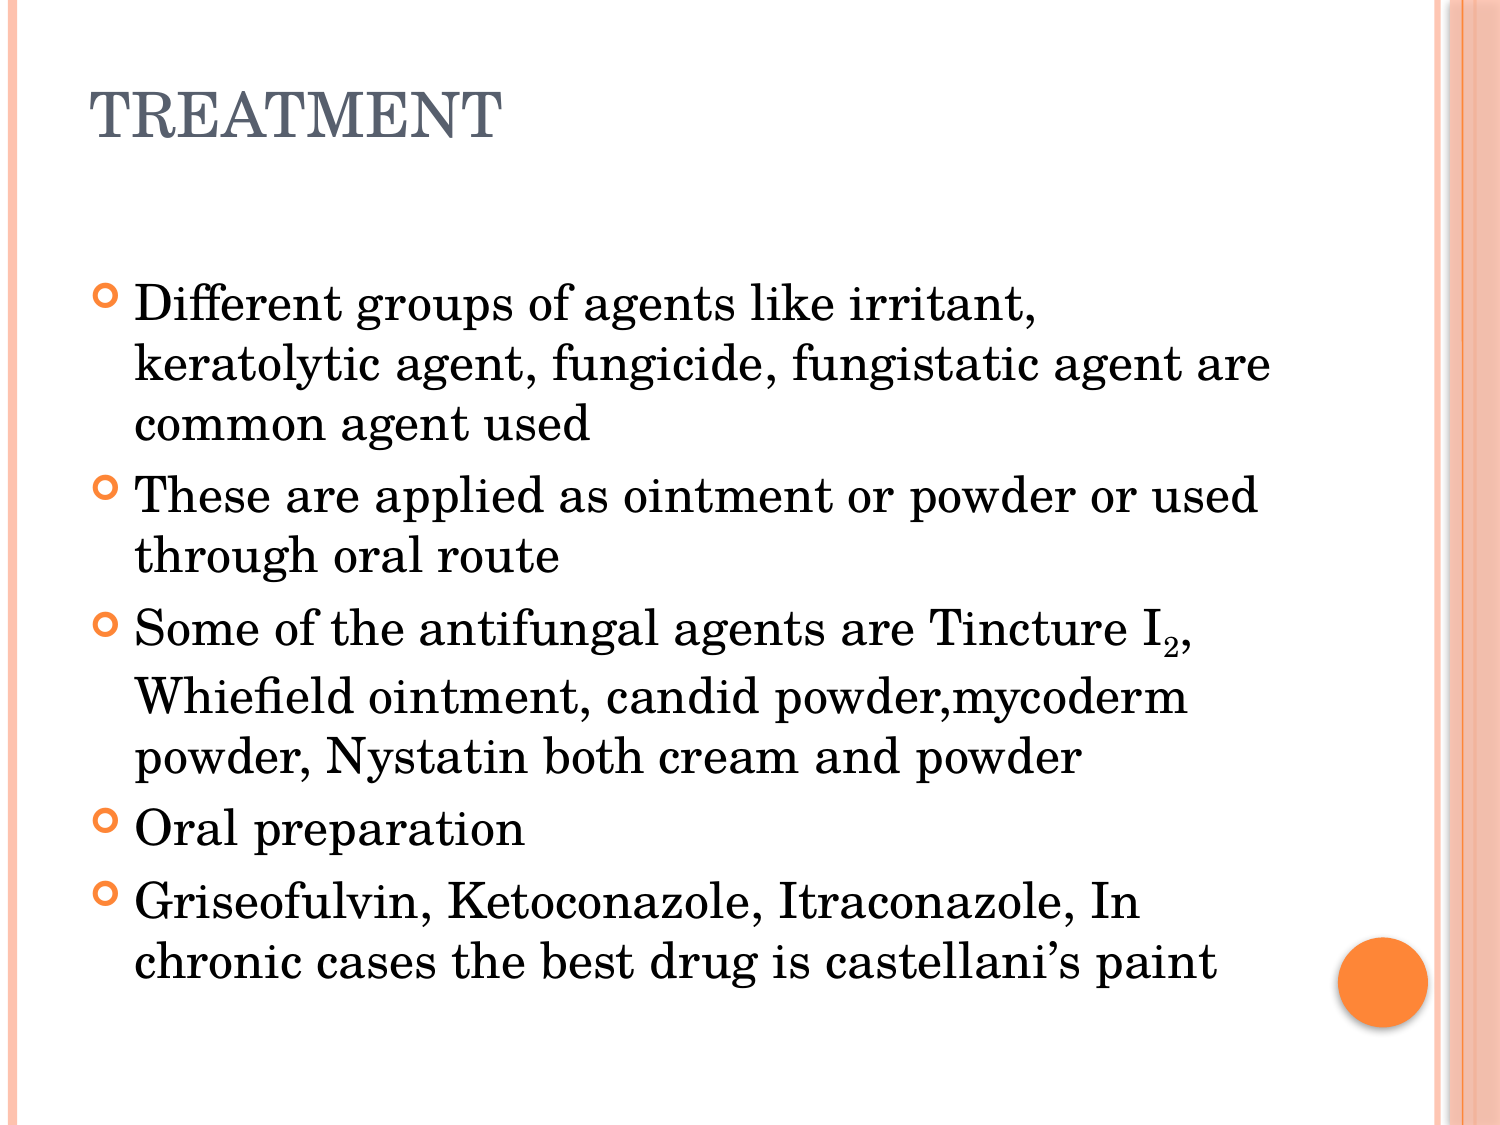

# Treatment
Different groups of agents like irritant, keratolytic agent, fungicide, fungistatic agent are common agent used
These are applied as ointment or powder or used through oral route
Some of the antifungal agents are Tincture I2, Whiefield ointment, candid powder,mycoderm powder, Nystatin both cream and powder
Oral preparation
Griseofulvin, Ketoconazole, Itraconazole, In chronic cases the best drug is castellani’s paint